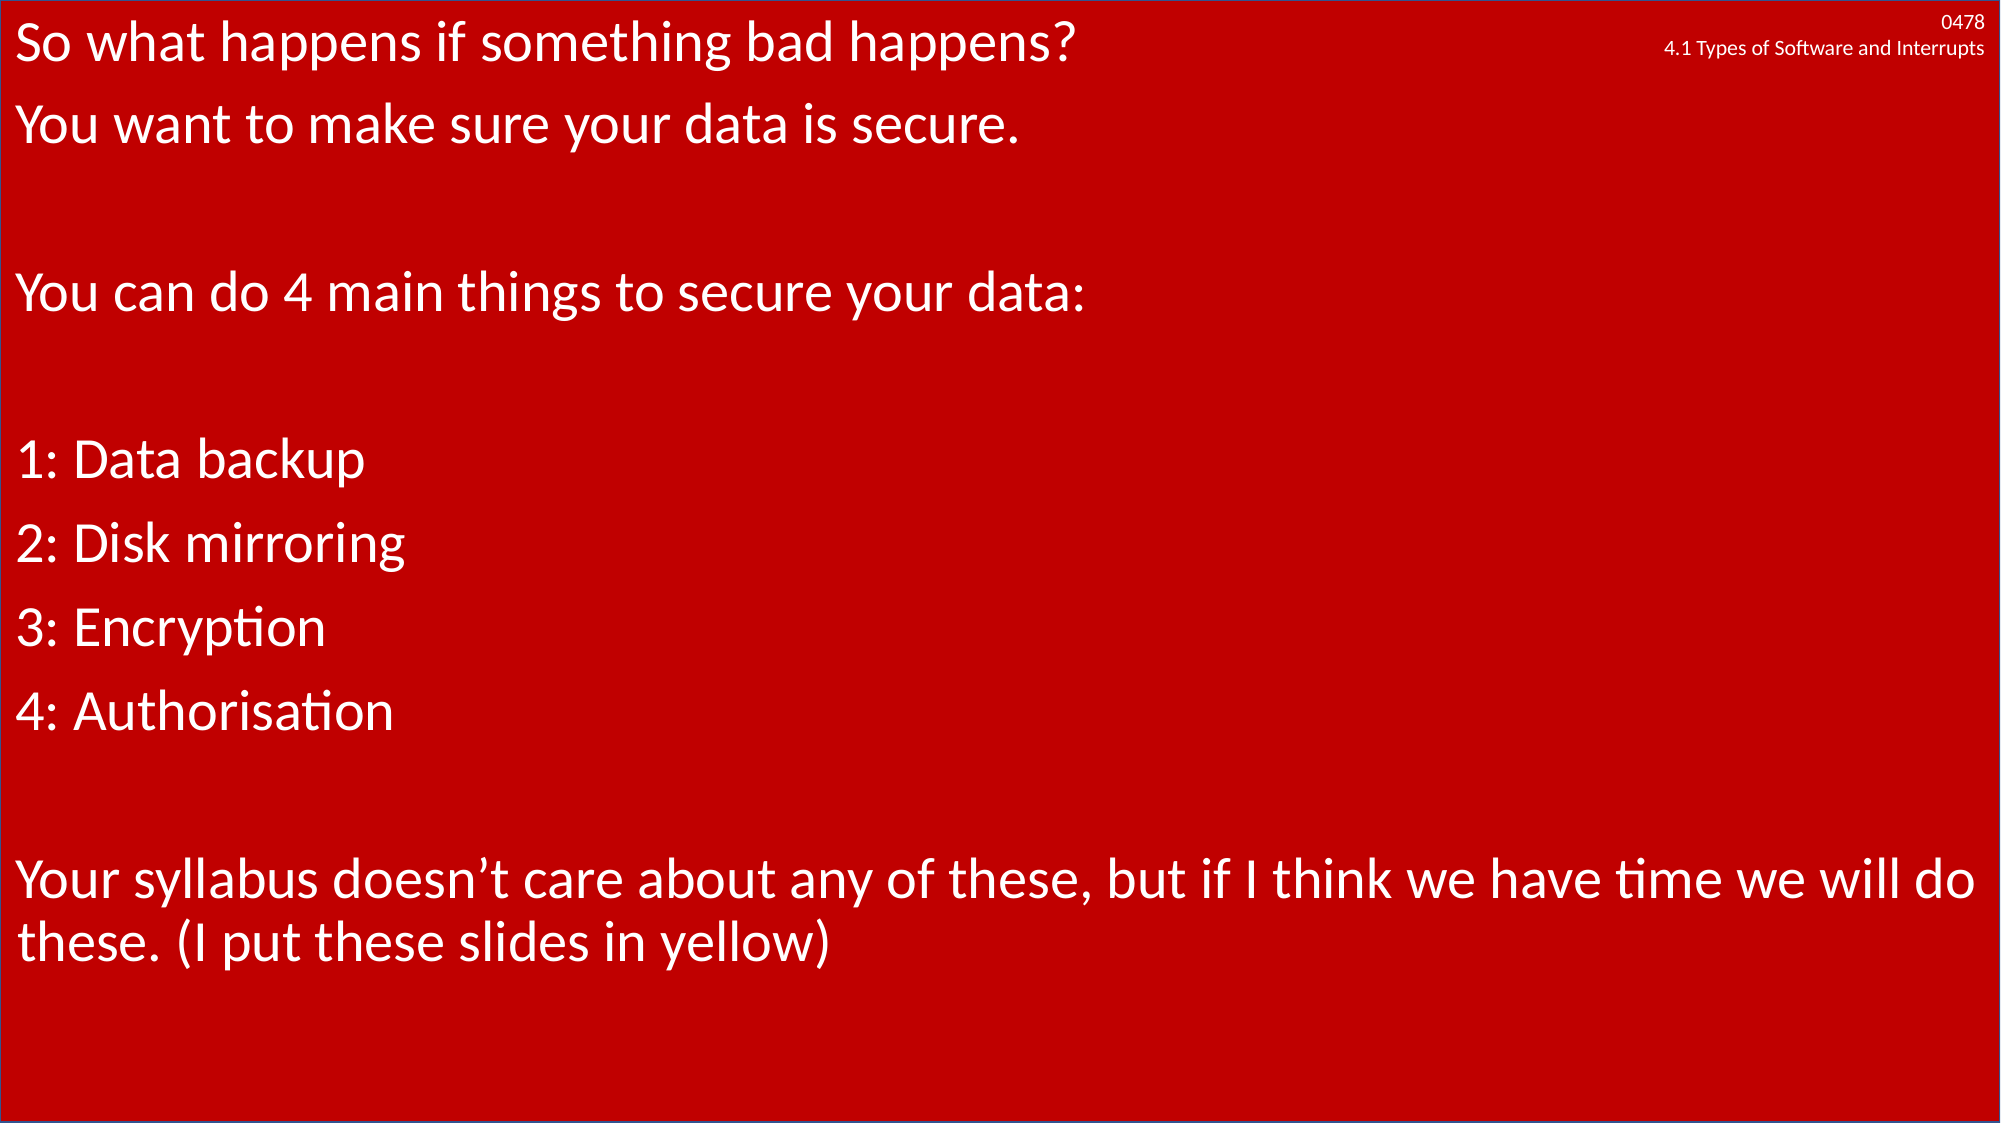

# So what happens if something bad happens?
You want to make sure your data is secure.

You can do 4 main things to secure your data:

1: Data backup
2: Disk mirroring
3: Encryption
4: Authorisation

Your syllabus doesn’t care about any of these, but if I think we have time we will do these. (I put these slides in yellow)